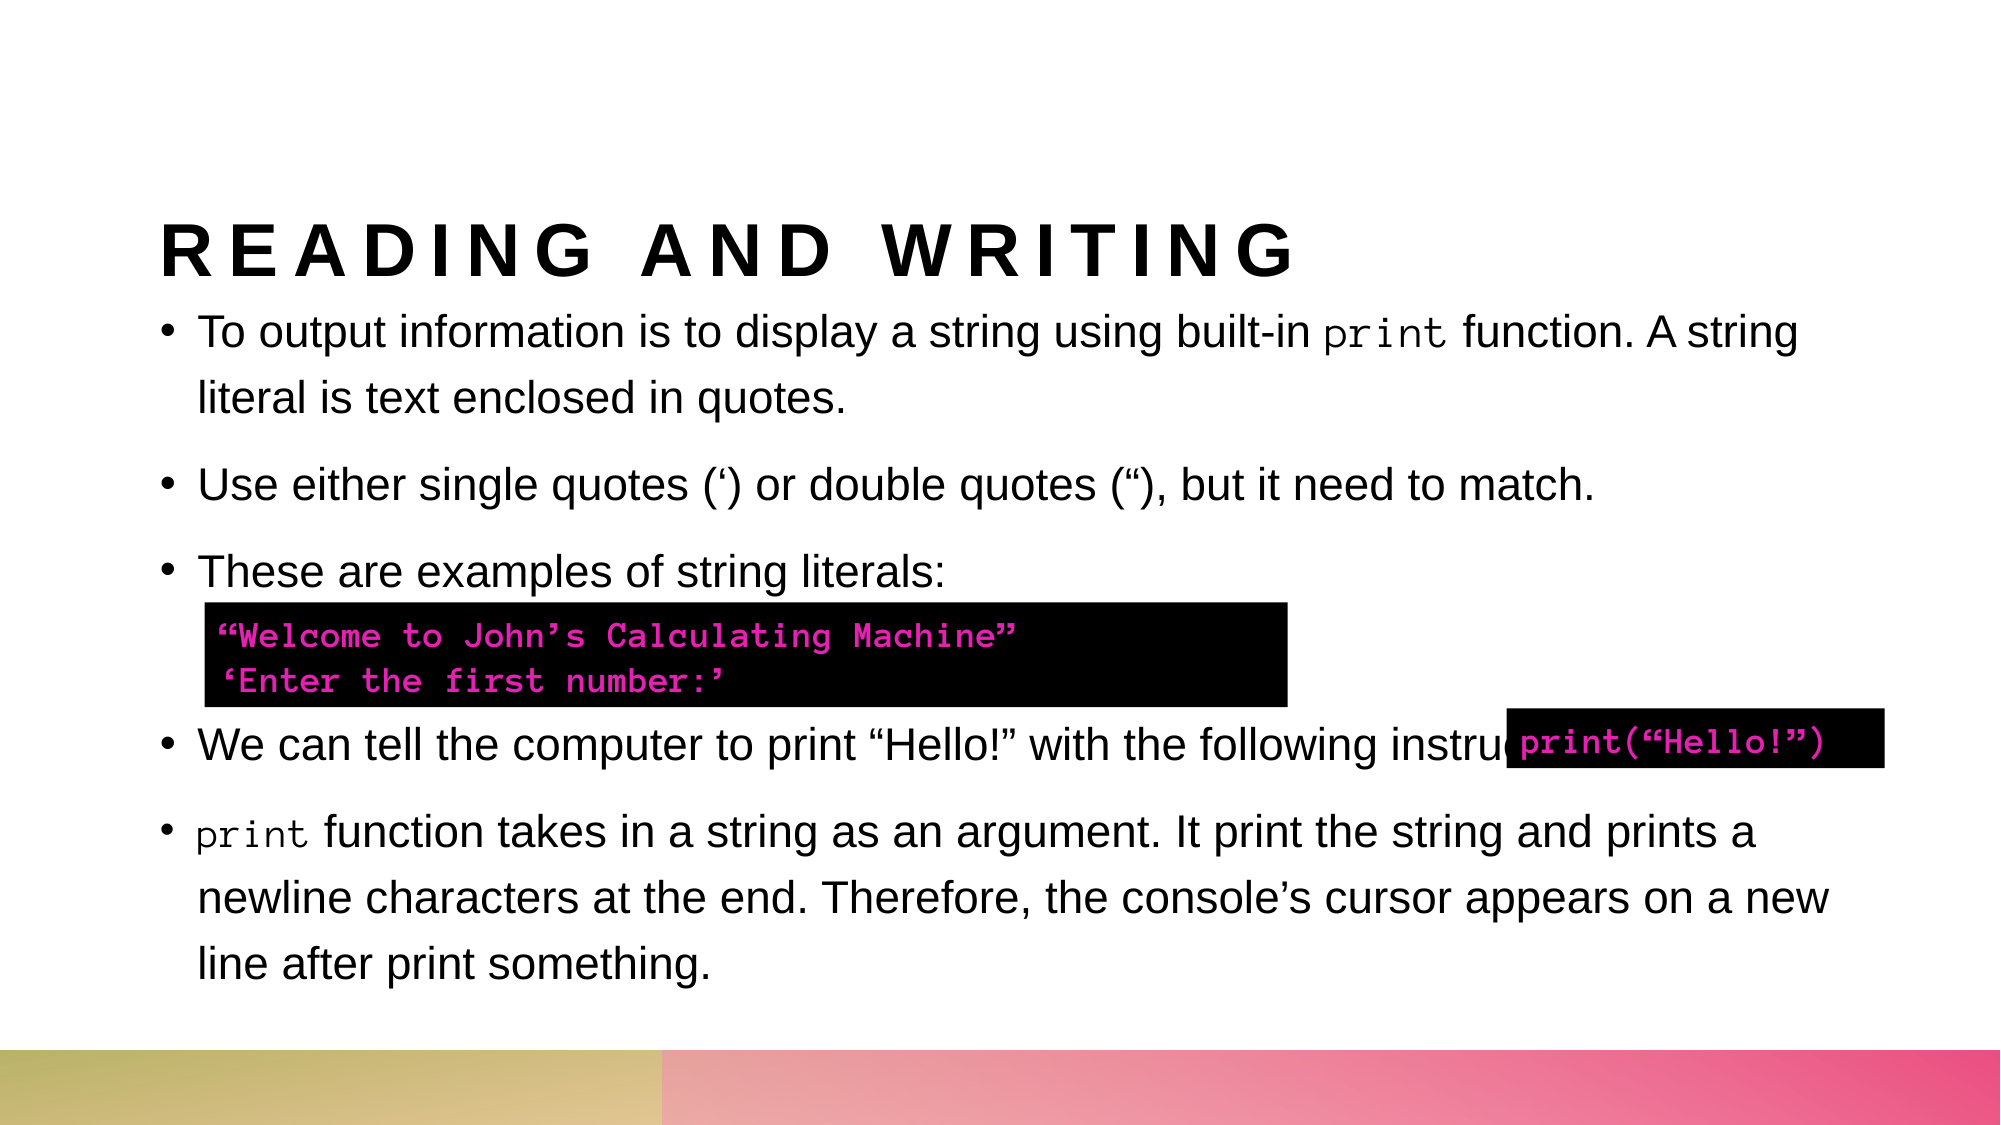

# Reading and writing
To output information is to display a string using built-in print function. A string literal is text enclosed in quotes.
Use either single quotes (‘) or double quotes (“), but it need to match.
These are examples of string literals:

We can tell the computer to print “Hello!” with the following instruction:
print function takes in a string as an argument. It print the string and prints a newline characters at the end. Therefore, the console’s cursor appears on a new line after print something.
“Welcome to John’s Calculating Machine”
‘Enter the first number:’
print(“Hello!”)